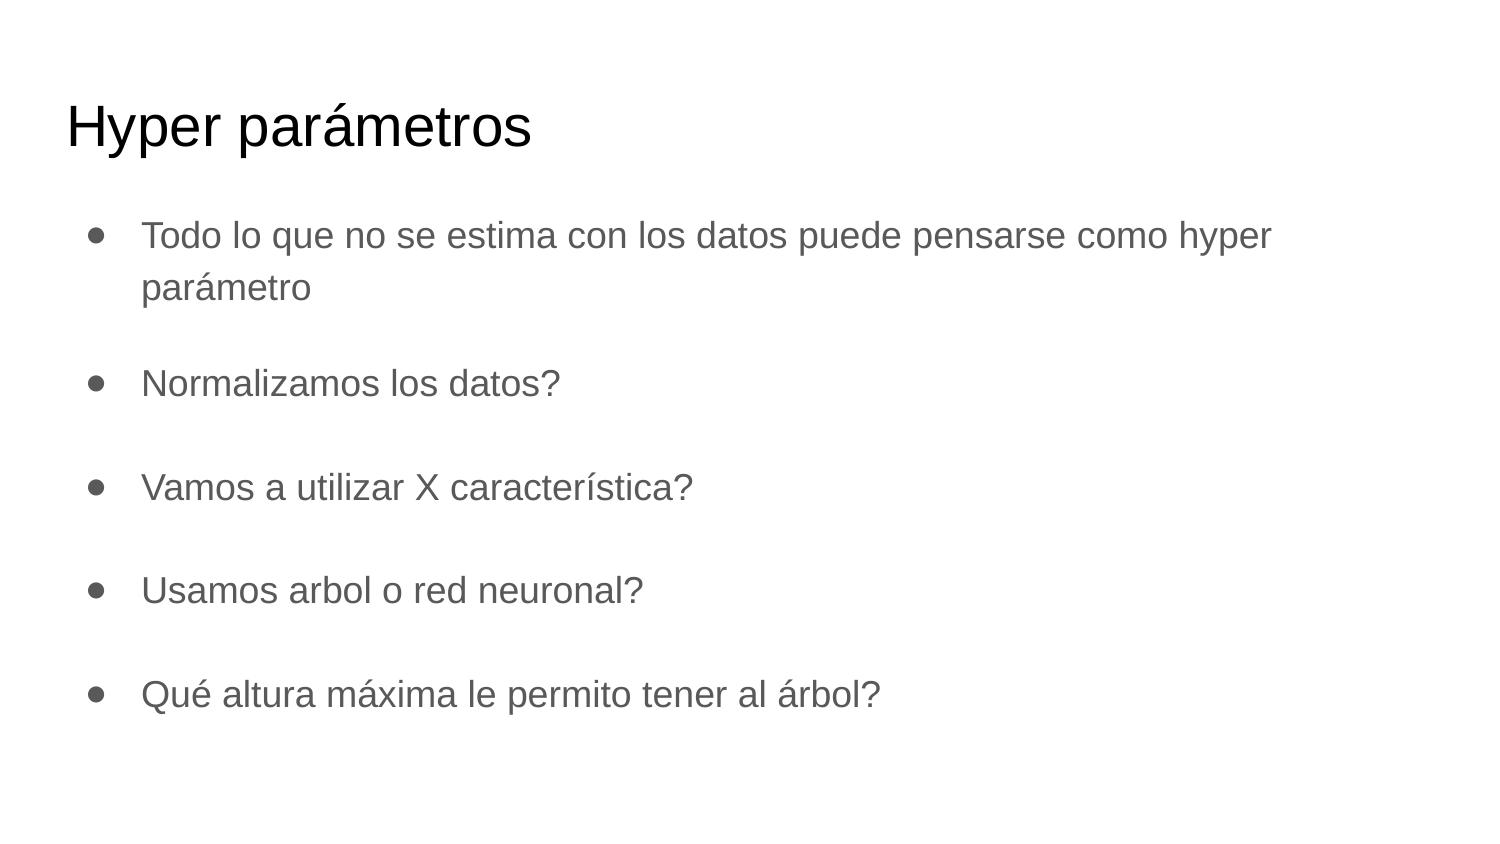

# Hyper parámetros
Todo lo que no se estima con los datos puede pensarse como hyper parámetro
Normalizamos los datos?
Vamos a utilizar X característica?
Usamos arbol o red neuronal?
Qué altura máxima le permito tener al árbol?